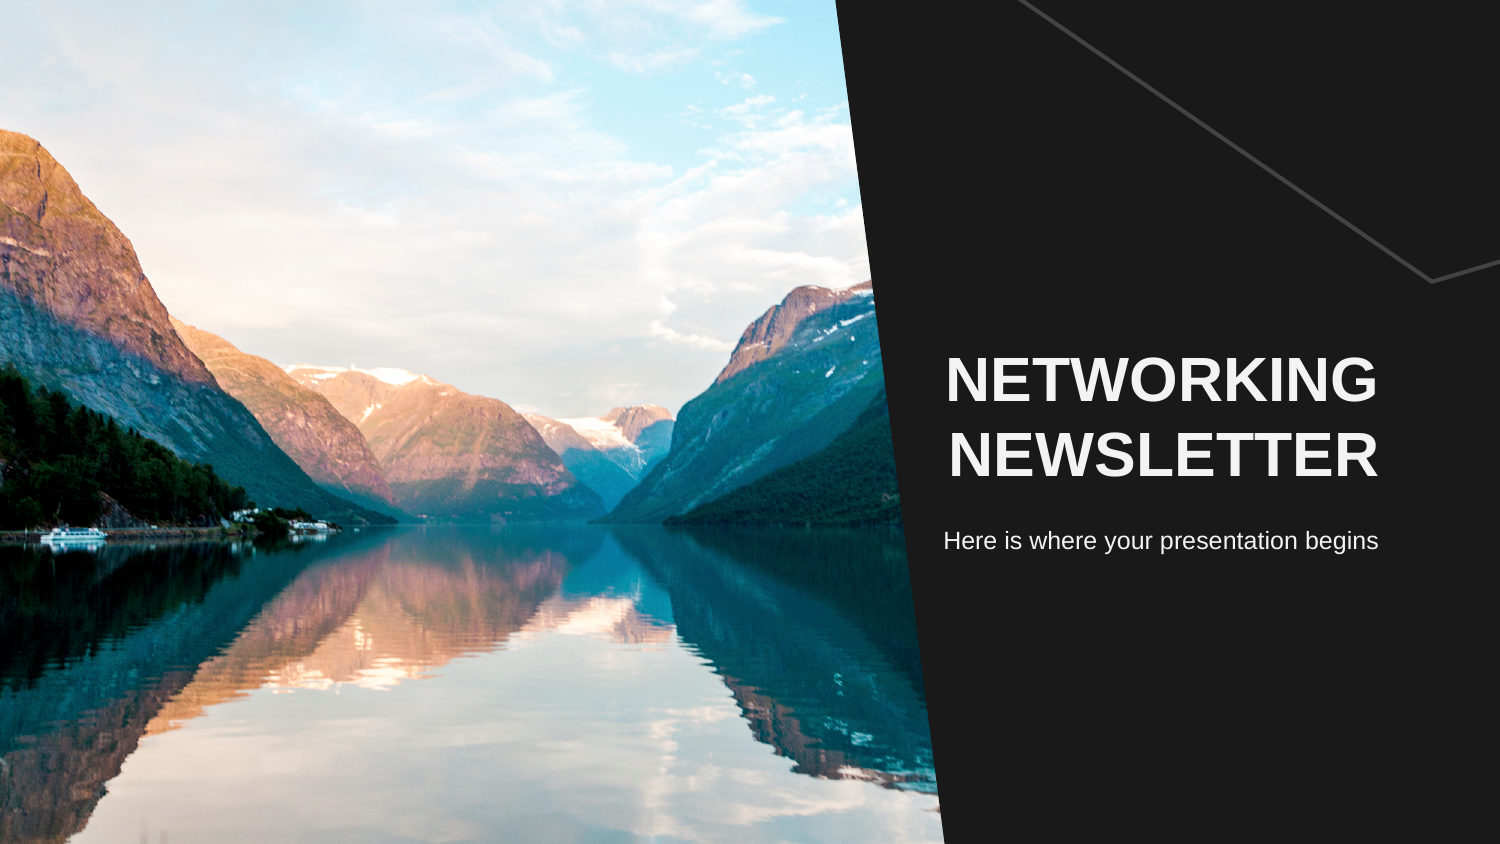

# NETWORKING NEWSLETTER
Here is where your presentation begins